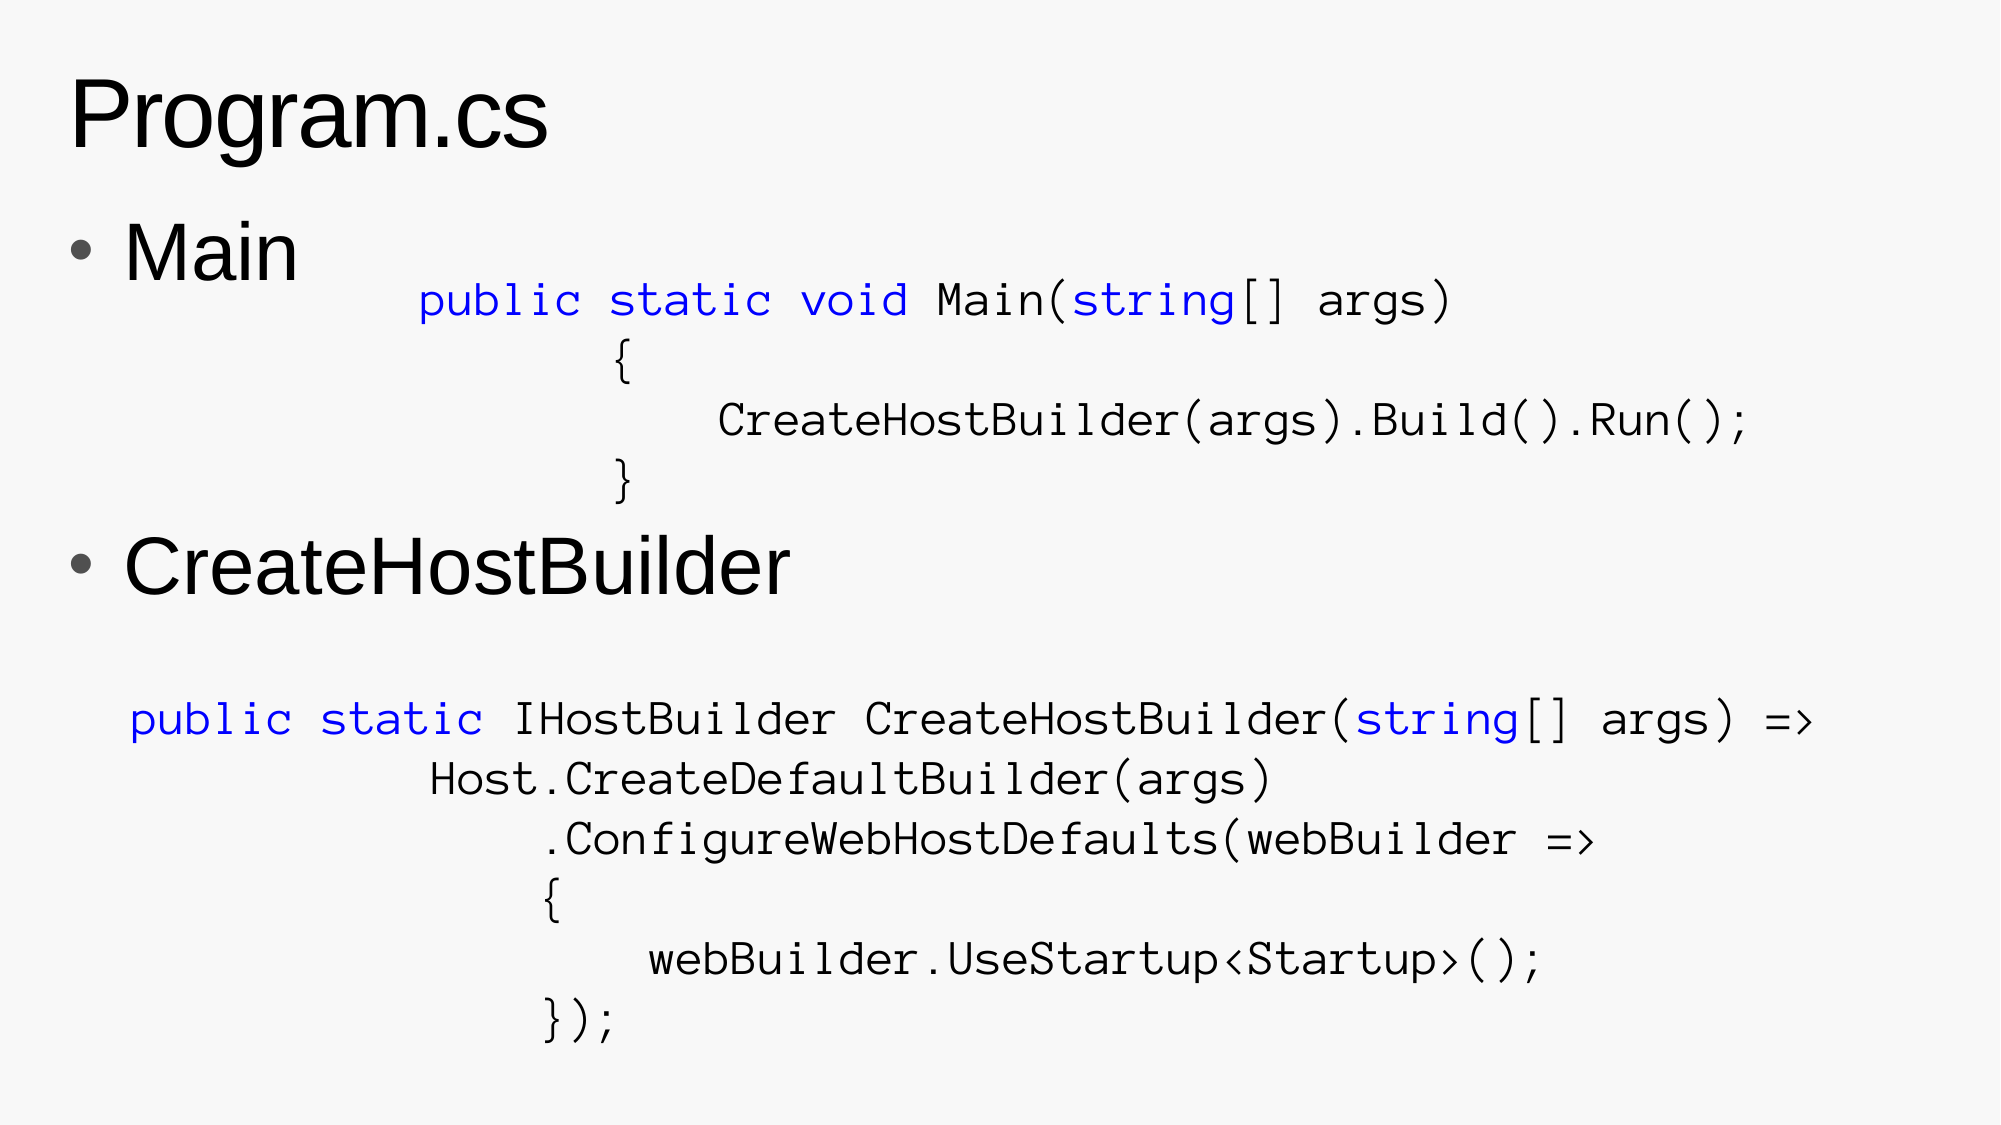

# Program.cs
Main

CreateHostBuilder
 public static void Main(string[] args)
        {
            CreateHostBuilder(args).Build().Run();
        }
 public static IHostBuilder CreateHostBuilder(string[] args) =>
            Host.CreateDefaultBuilder(args)
                .ConfigureWebHostDefaults(webBuilder =>
                {
                    webBuilder.UseStartup<Startup>();
                });